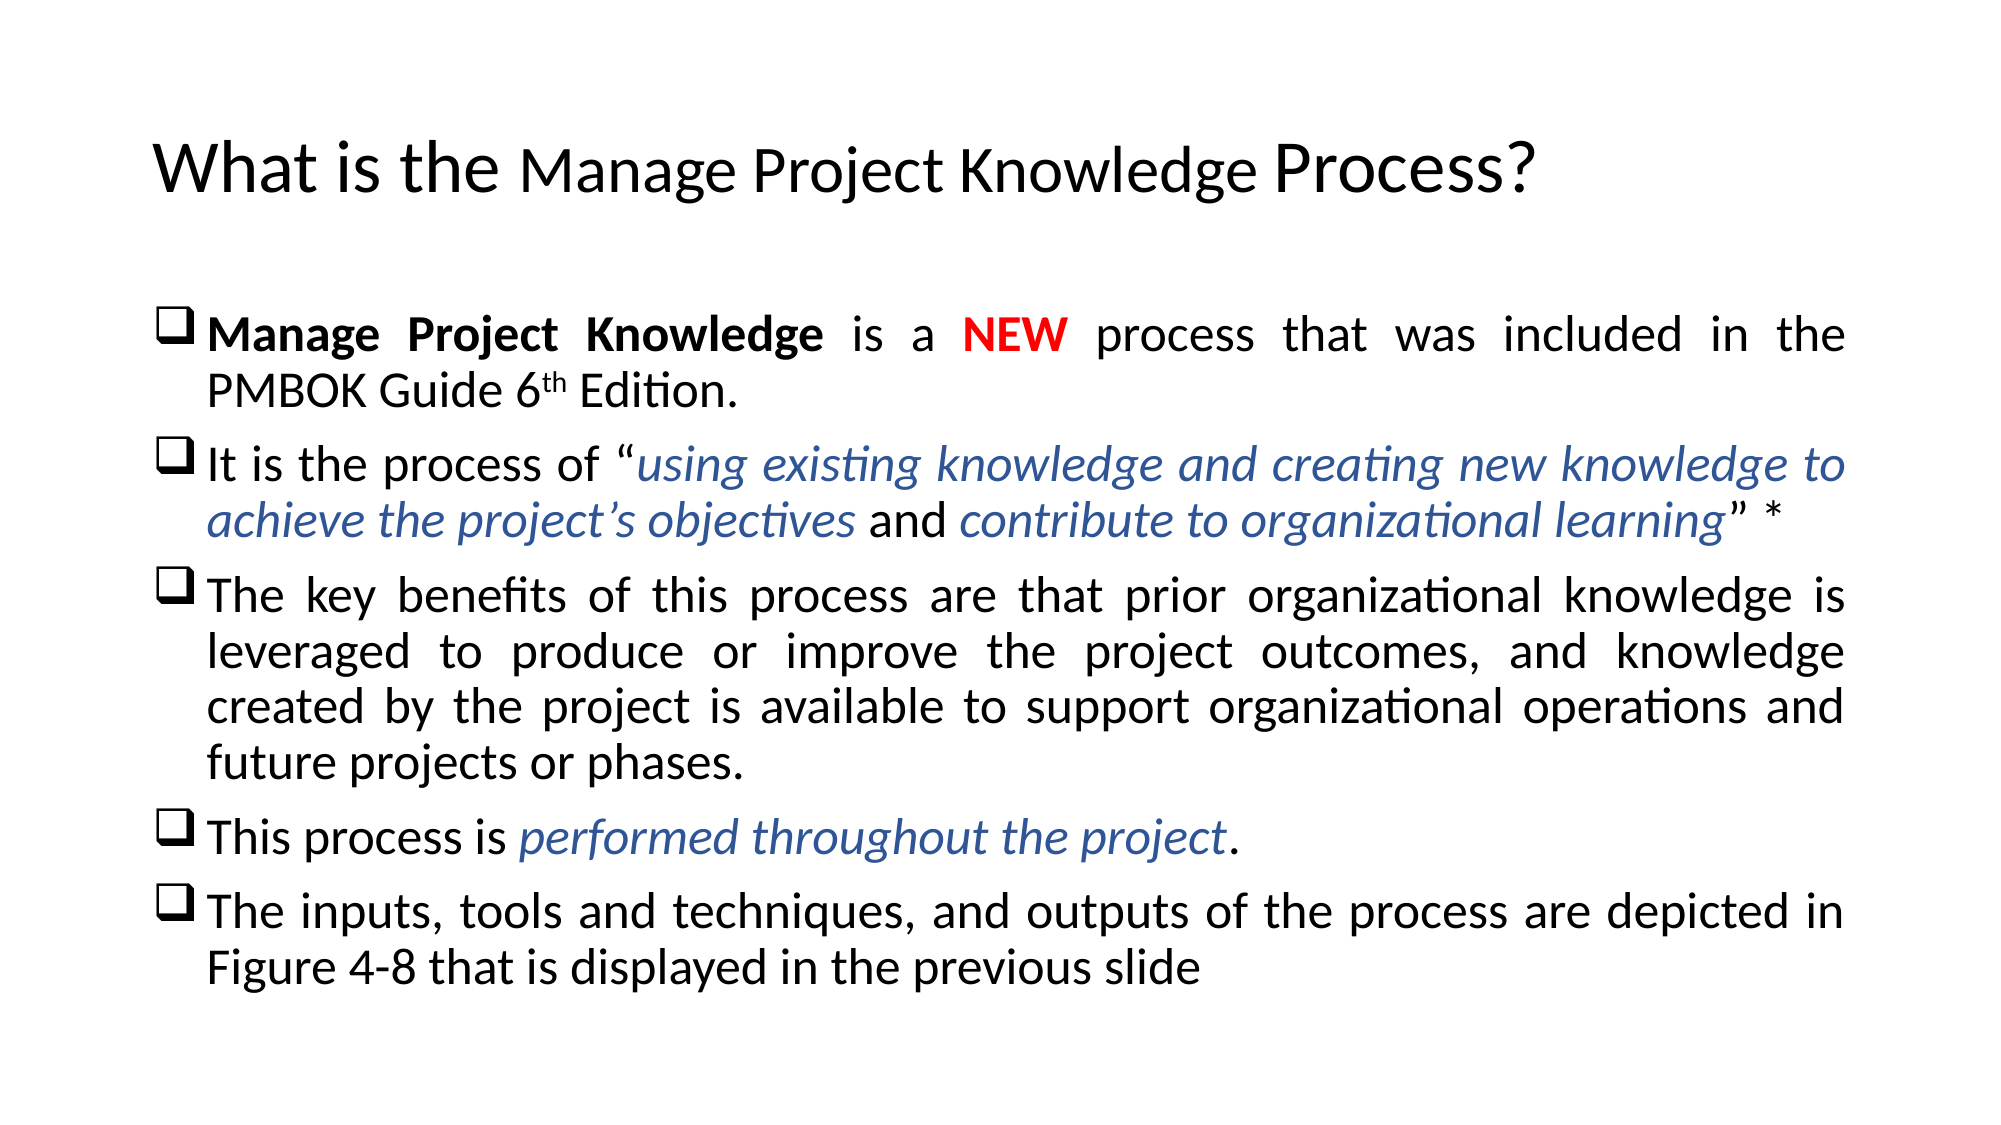

# What is the Manage Project Knowledge Process?
Manage Project Knowledge is a NEW process that was included in the PMBOK Guide 6th Edition.
It is the process of “using existing knowledge and creating new knowledge to achieve the project’s objectives and contribute to organizational learning” *
The key benefits of this process are that prior organizational knowledge is leveraged to produce or improve the project outcomes, and knowledge created by the project is available to support organizational operations and future projects or phases.
This process is performed throughout the project.
The inputs, tools and techniques, and outputs of the process are depicted in Figure 4-8 that is displayed in the previous slide
The PMI Registered Education Provider logo is a registered mark of the Project Management Institute, Inc.